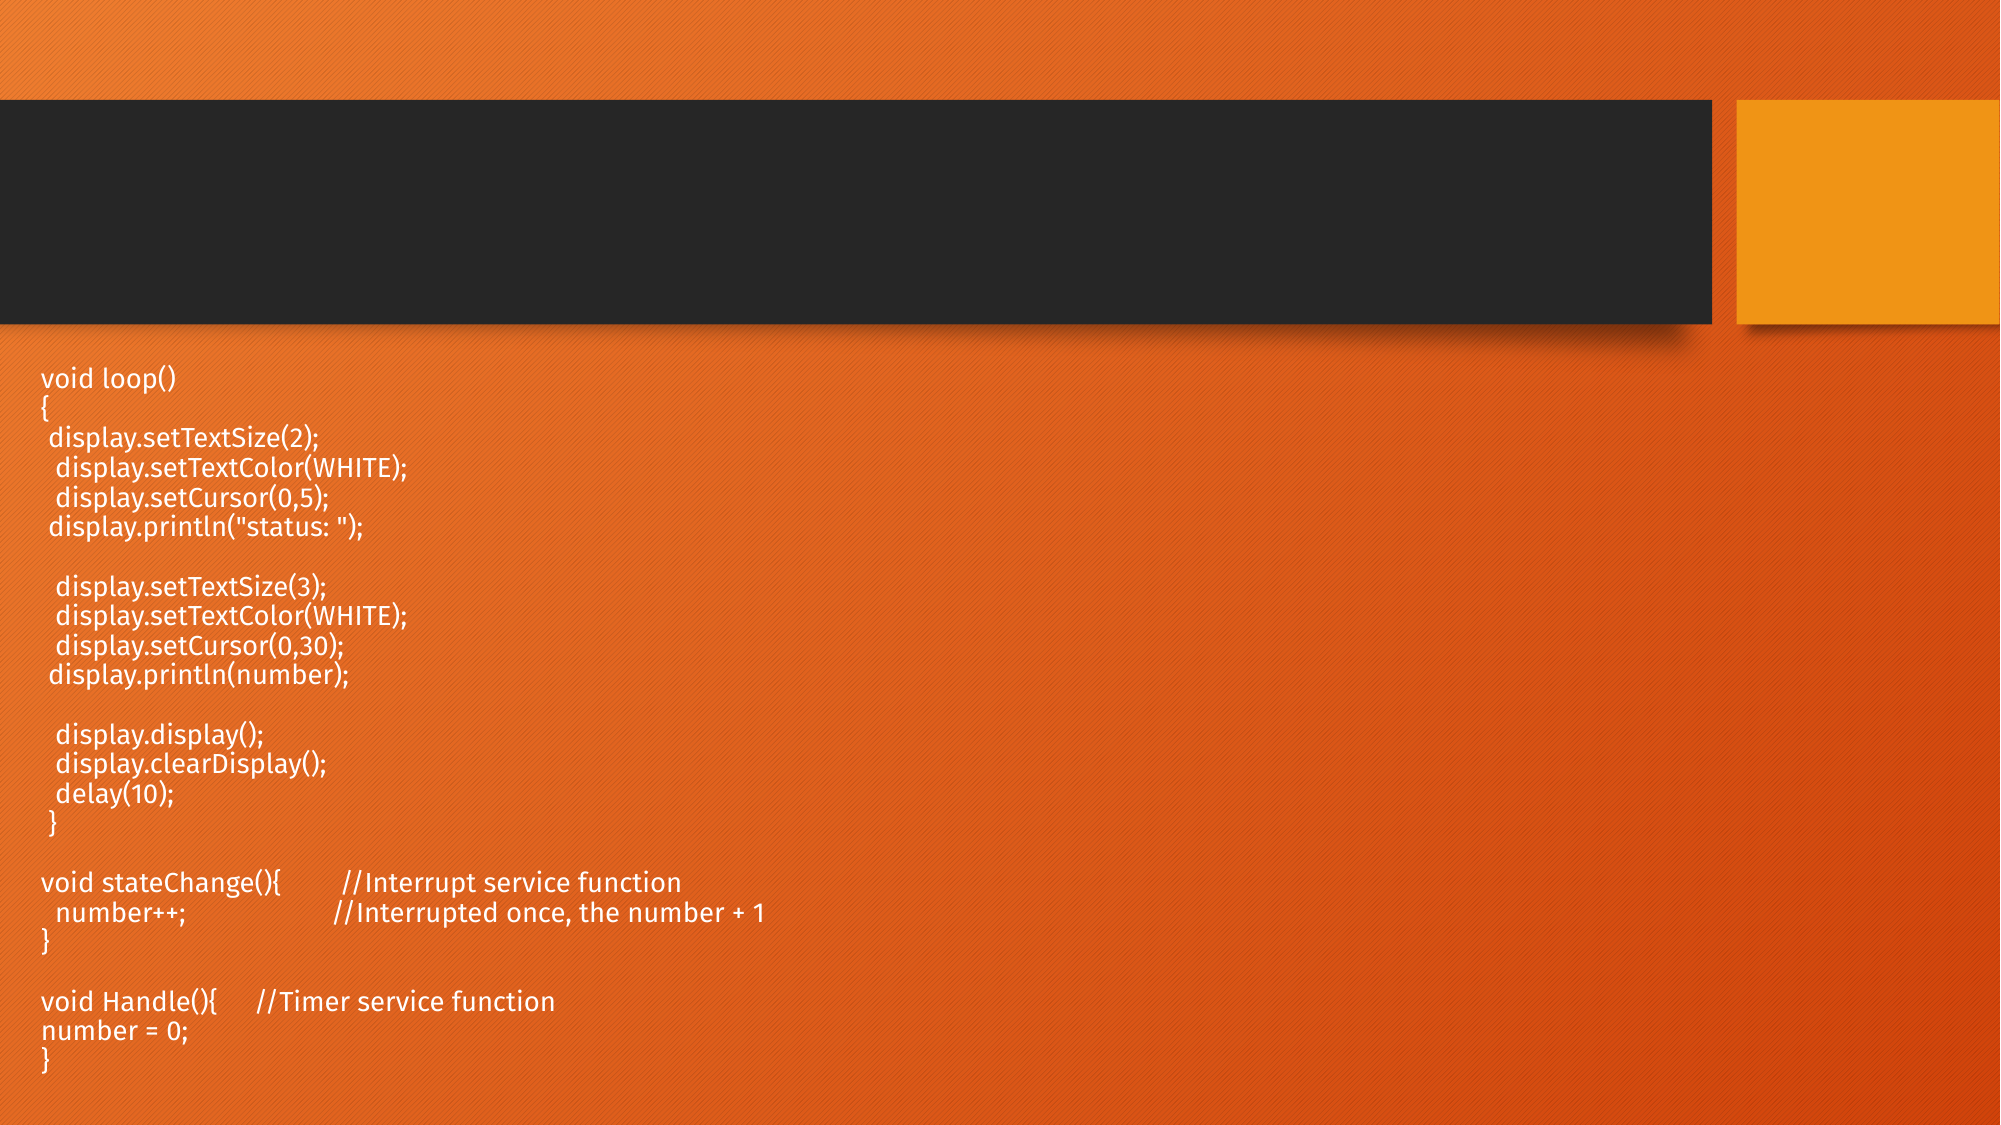

#
void loop()
{
 display.setTextSize(2);
  display.setTextColor(WHITE);
  display.setCursor(0,5);
 display.println("status: ");
  display.setTextSize(3);
  display.setTextColor(WHITE);
  display.setCursor(0,30);
 display.println(number);
  display.display();
  display.clearDisplay();
  delay(10);
 }
void stateChange(){        //Interrupt service function
  number++;                    //Interrupted once, the number + 1
}
void Handle(){     //Timer service function
number = 0;
}